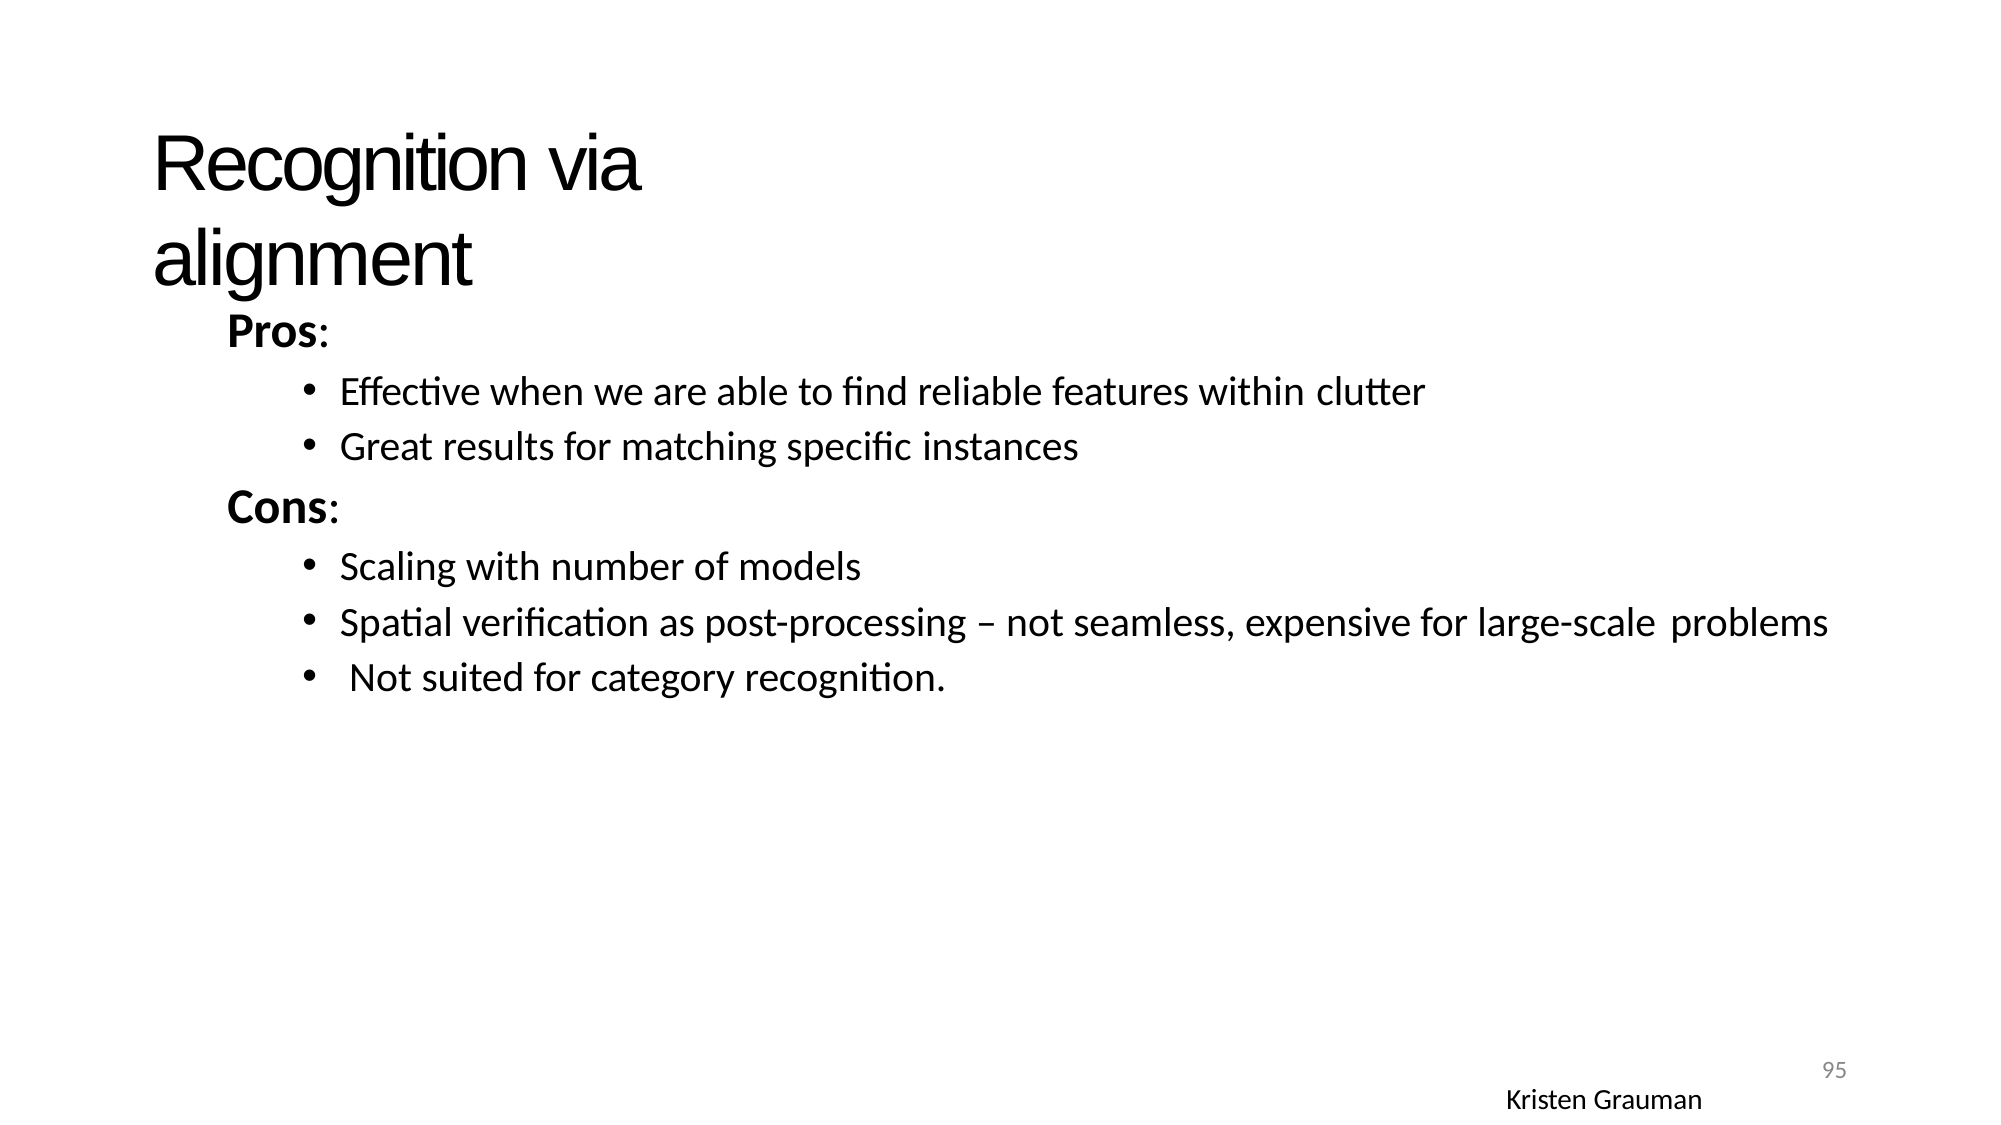

# Recognition via alignment
Pros:
Effective when we are able to find reliable features within clutter
Great results for matching specific instances
Cons:
Scaling with number of models
Spatial verification as post-processing – not seamless, expensive for large-scale problems
Not suited for category recognition.
95
Kristen Grauman